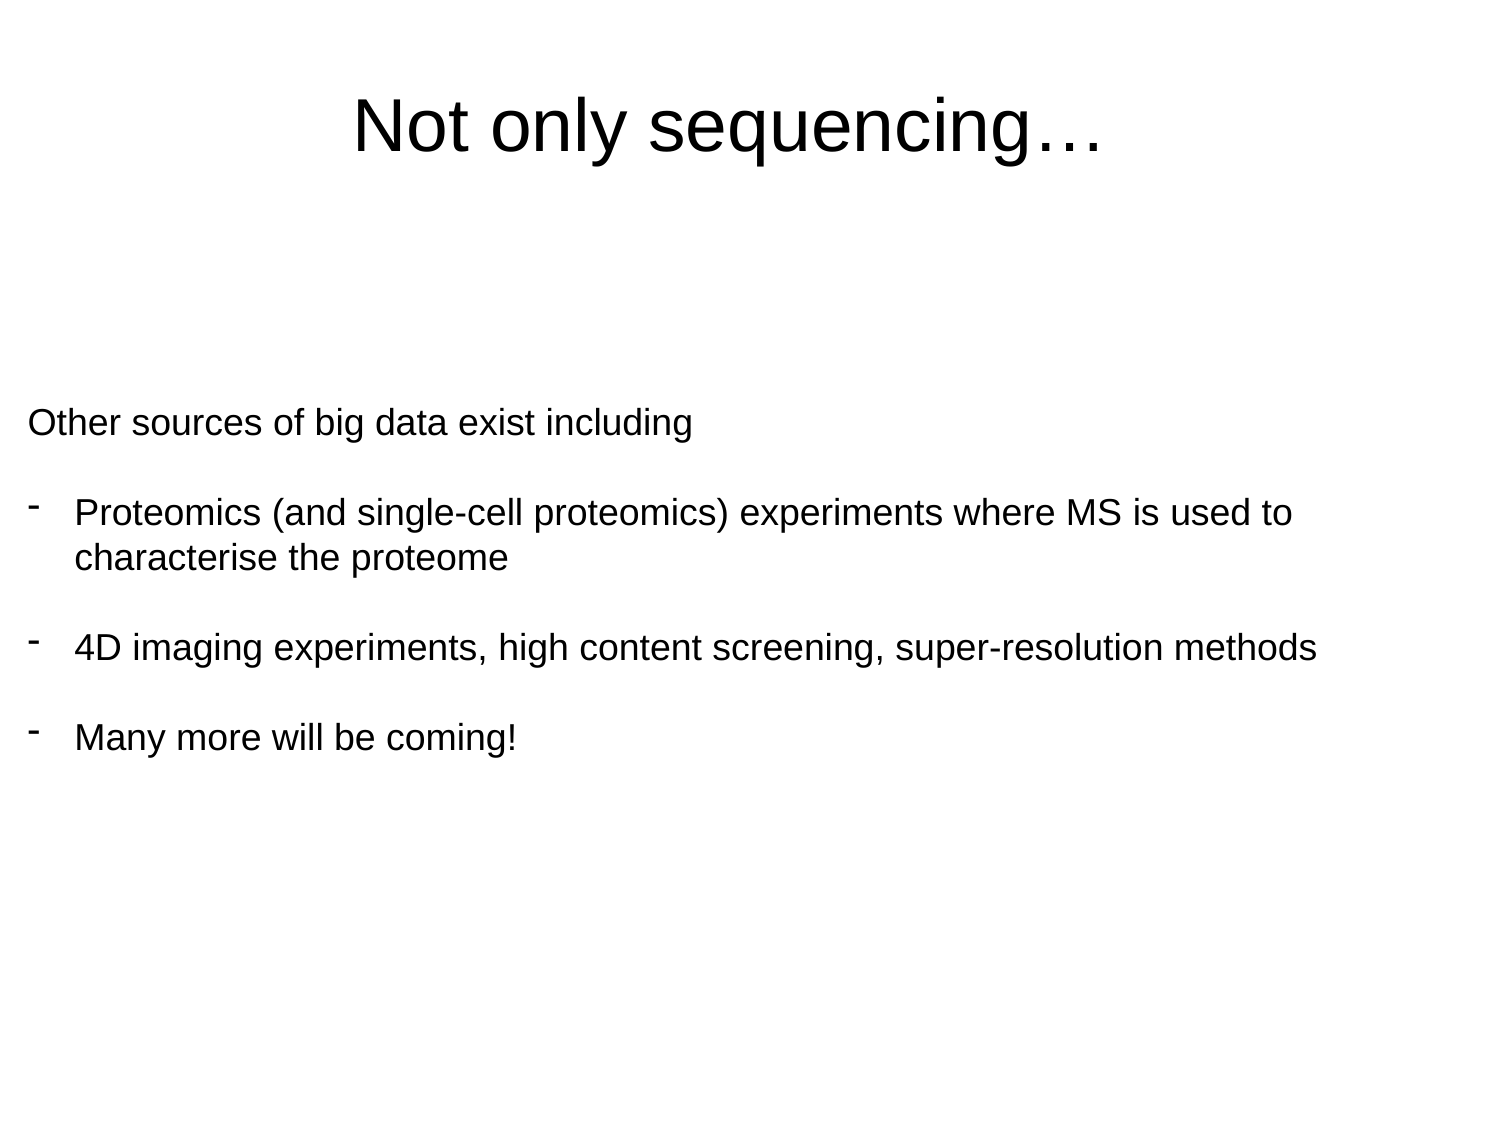

Not only sequencing…
Other sources of big data exist including

Proteomics (and single-cell proteomics) experiments where MS is used to characterise the proteome

4D imaging experiments, high content screening, super-resolution methods

Many more will be coming!